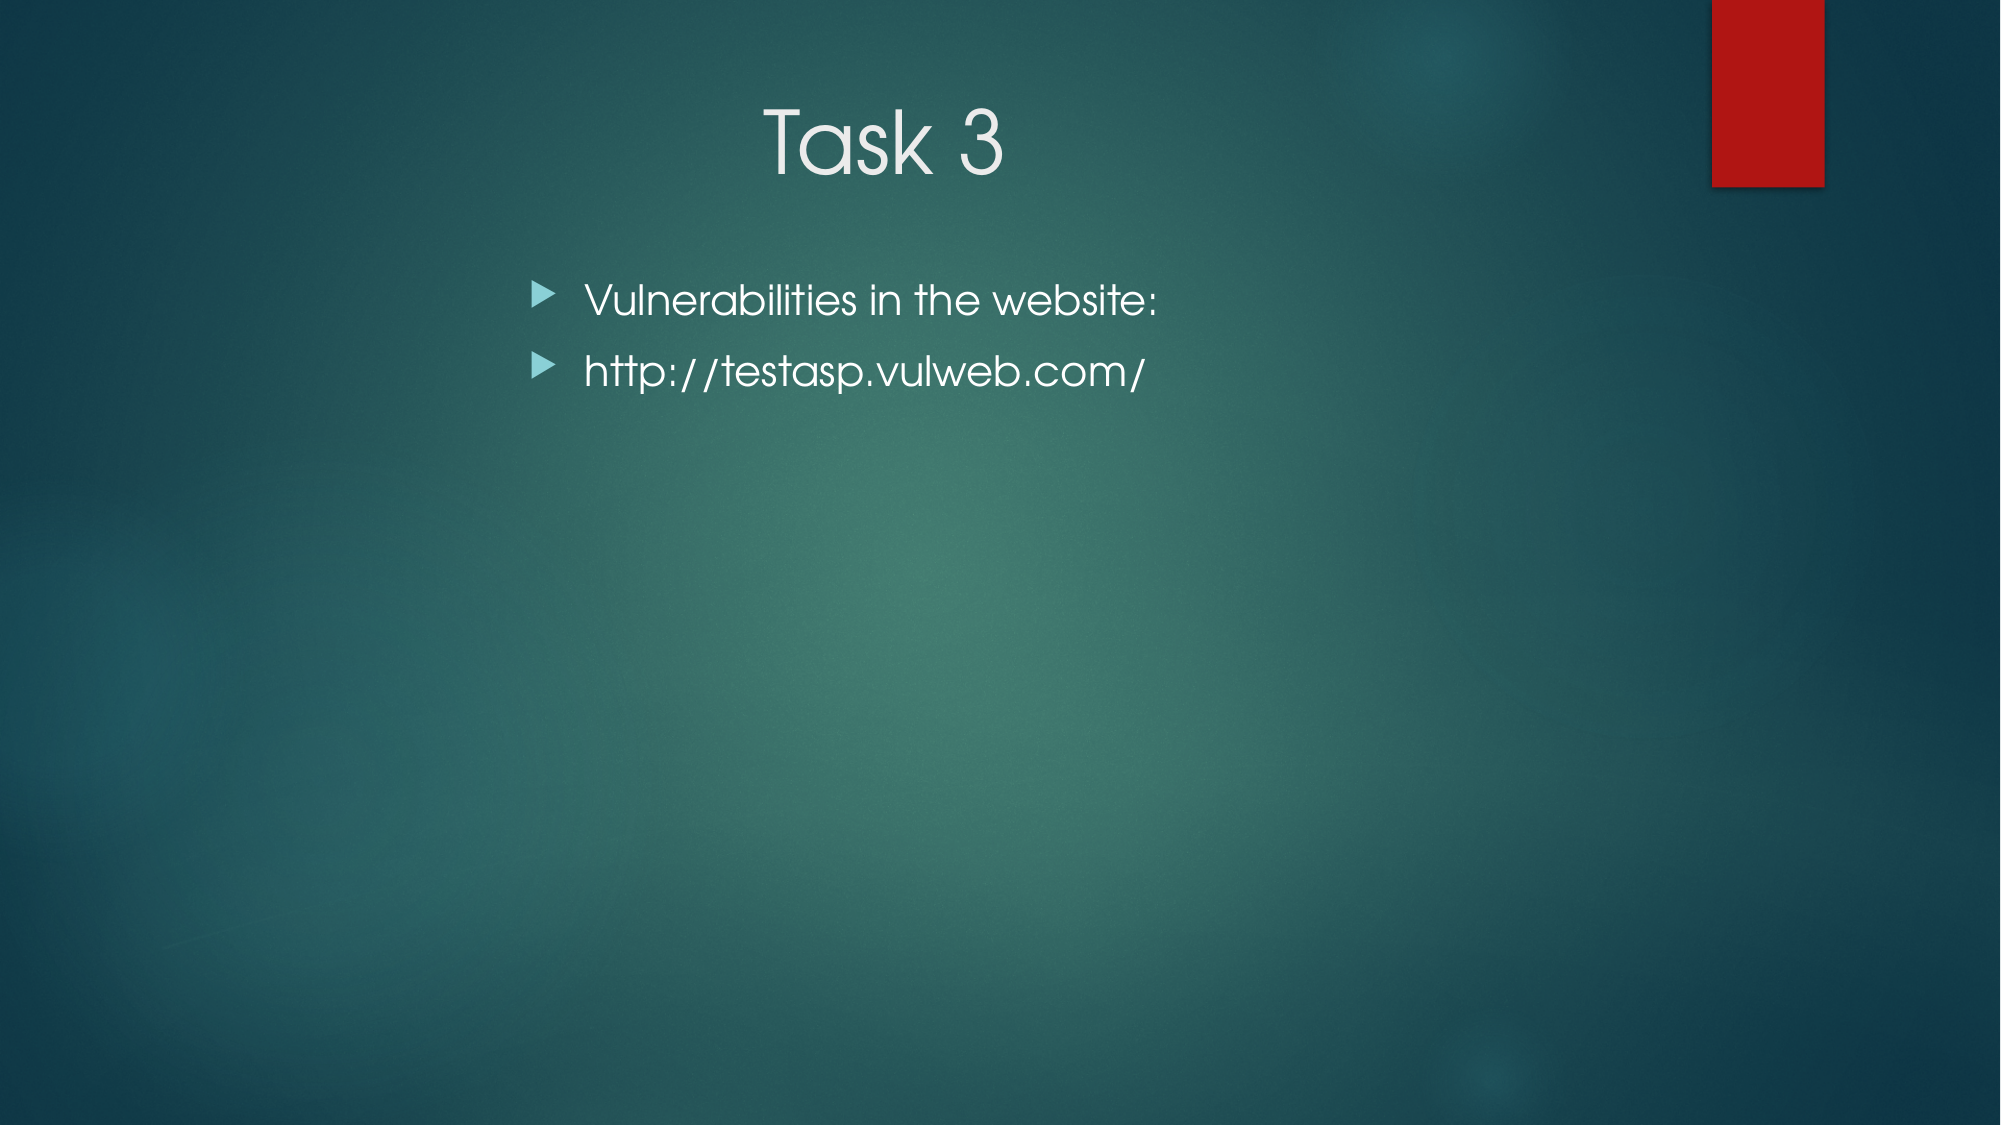

# Task 3
Vulnerabilities in the website:
http://testasp.vulweb.com/